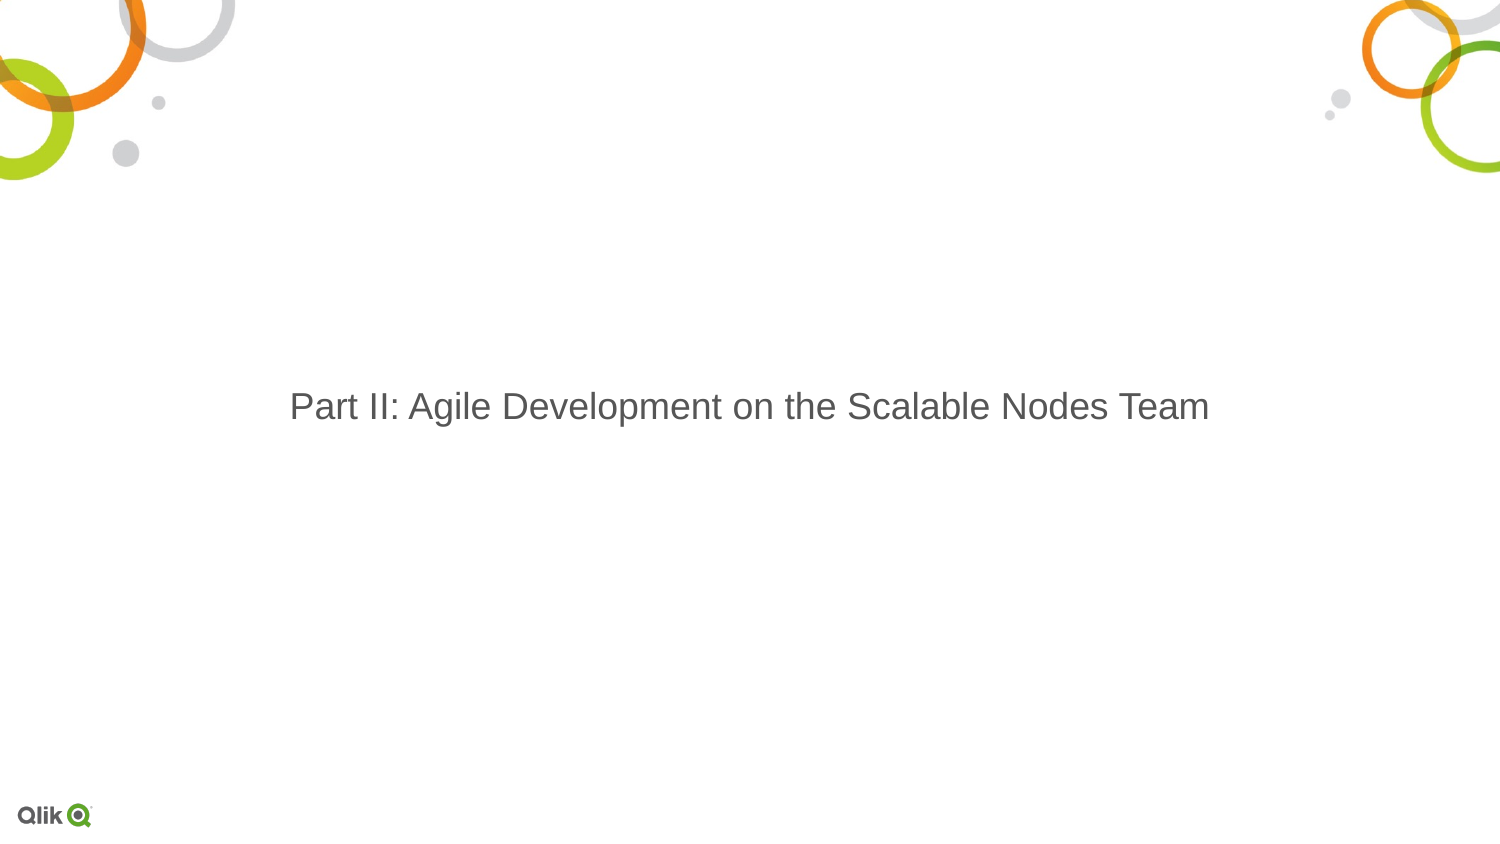

Part II: Agile Development on the Scalable Nodes Team